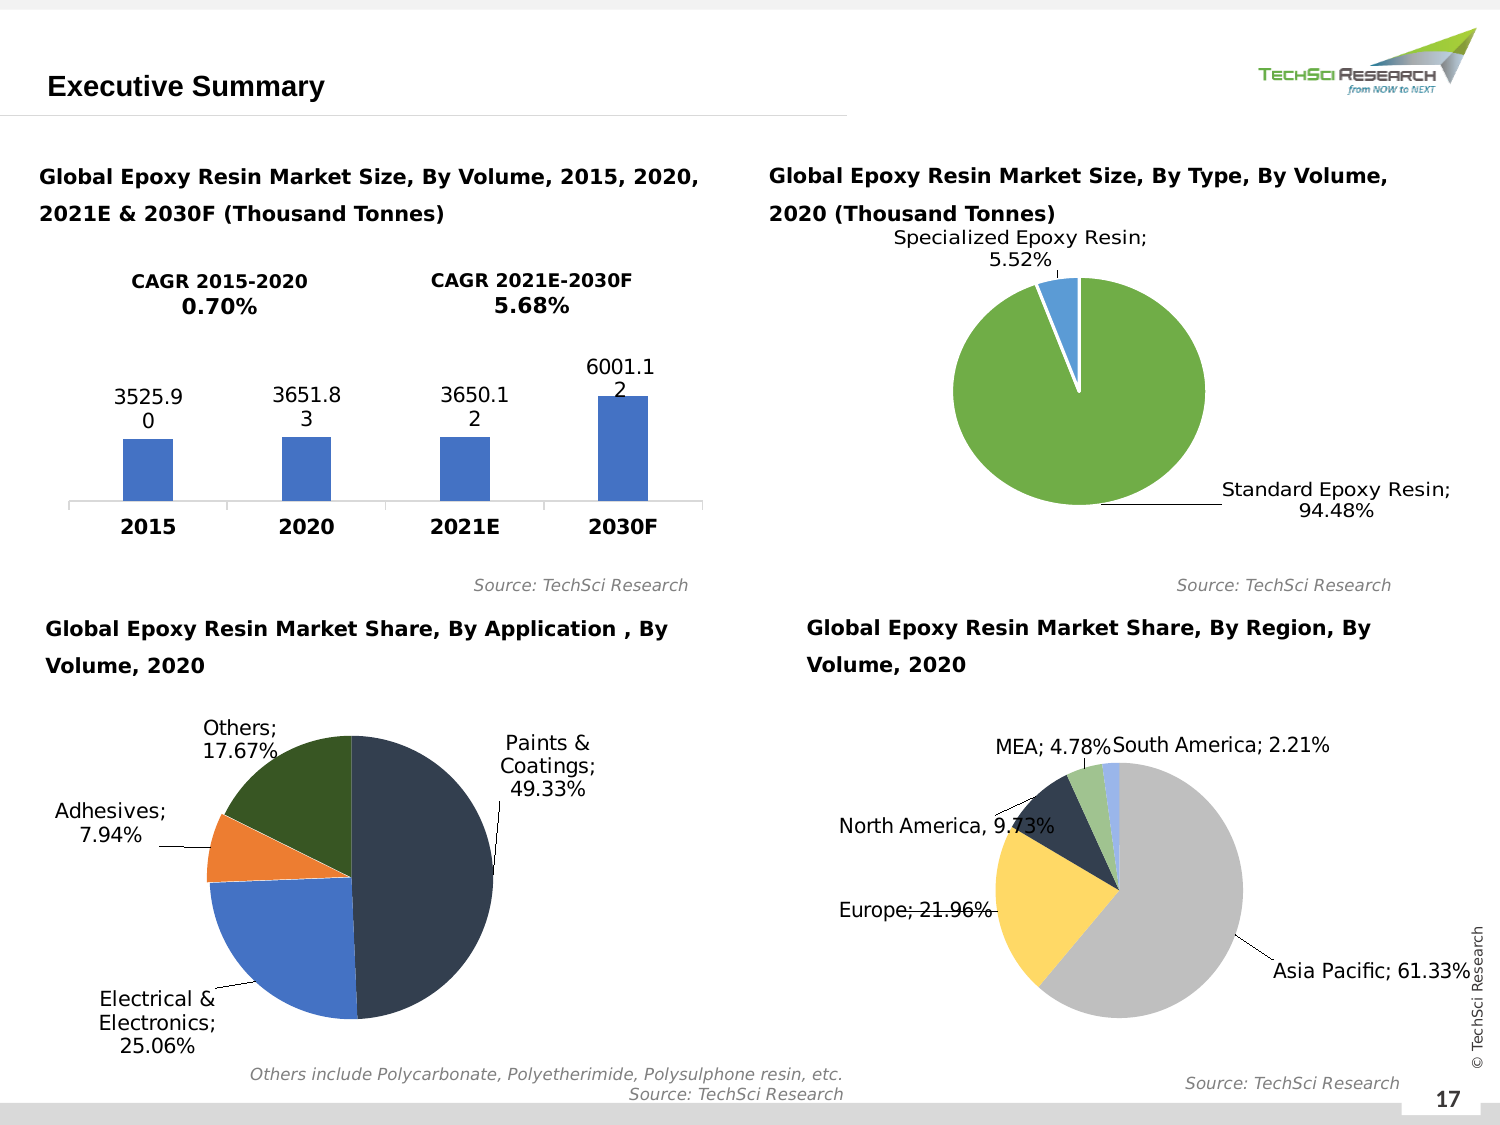

Executive Summary
Global Epoxy Resin Market Size, By Type, By Volume, 2020 (Thousand Tonnes)
Global Epoxy Resin Market Size, By Volume, 2015, 2020, 2021E & 2030F (Thousand Tonnes)

### Chart

| Category | Column1 |
|---|---|
| Standard Epoxy Resin | 0.944809470078279 |
| Specialized Epoxy Resin | 0.05519052992172101 |
CAGR 2015-2020
0.70%
CAGR 2021E-2030F
5.68%

### Chart

| Category | By Value |
|---|---|
| 2015 | 3525.9015421734425 |
| 2020 | 3651.8342981605774 |
| 2021E | 3650.1211864346665 |
| 2030F | 6001.116896493422 |
Source: TechSci Research
Source: TechSci Research
Global Epoxy Resin Market Share, By Region, By Volume, 2020
Global Epoxy Resin Market Share, By Application , By Volume, 2020

### Chart

| Category | Sales |
|---|---|
| Paints & Coatings | 0.49331471101465674 |
| Electrical & Electronics | 0.25061085695448726 |
| Adhesives | 0.07939469911592331 |
| Others | 0.1766797329149328 |

### Chart

| Category | Column1 |
|---|---|
| Asia Pacific | 0.6133122832605113 |
| Europe | 0.21957016698992857 |
| North America | 0.09726416124053328 |
| MEA | 0.04777735947326054 |
| South America | 0.02207602903576626 |
Others include Polycarbonate, Polyetherimide, Polysulphone resin, etc.
Source: TechSci Research
Source: TechSci Research